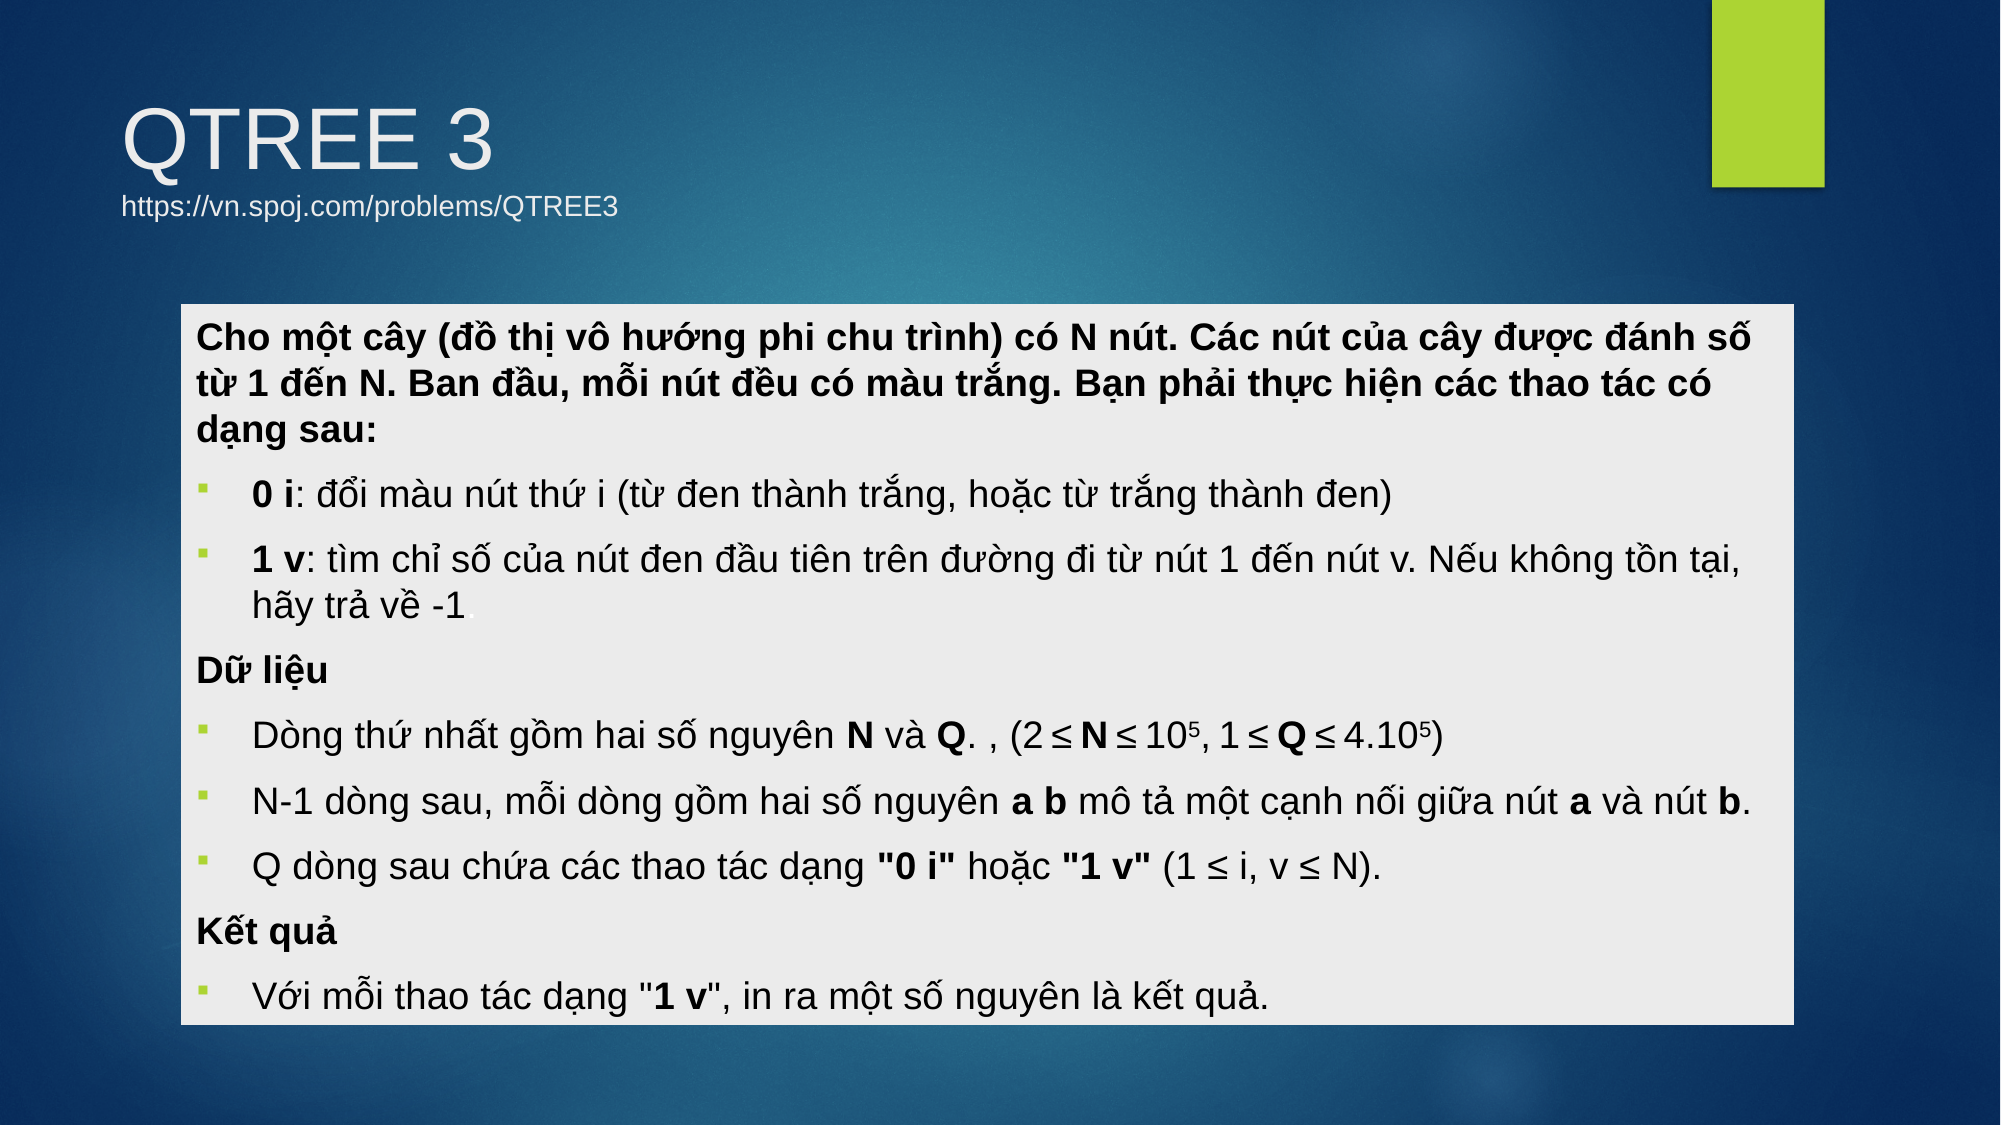

# QTREE 3 https://vn.spoj.com/problems/QTREE3
Cho một cây (đồ thị vô hướng phi chu trình) có N nút. Các nút của cây được đánh số từ 1 đến N. Ban đầu, mỗi nút đều có màu trắng. Bạn phải thực hiện các thao tác có dạng sau:
0 i: đổi màu nút thứ i (từ đen thành trắng, hoặc từ trắng thành đen)
1 v: tìm chỉ số của nút đen đầu tiên trên đường đi từ nút 1 đến nút v. Nếu không tồn tại, hãy trả về -1.
Dữ liệu
Dòng thứ nhất gồm hai số nguyên N và Q. , (2 ≤ N ≤ 105, 1 ≤ Q ≤ 4.105)
N-1 dòng sau, mỗi dòng gồm hai số nguyên a b mô tả một cạnh nối giữa nút a và nút b.
Q dòng sau chứa các thao tác dạng "0 i" hoặc "1 v" (1 ≤ i, v ≤ N).
Kết quả
Với mỗi thao tác dạng "1 v", in ra một số nguyên là kết quả.